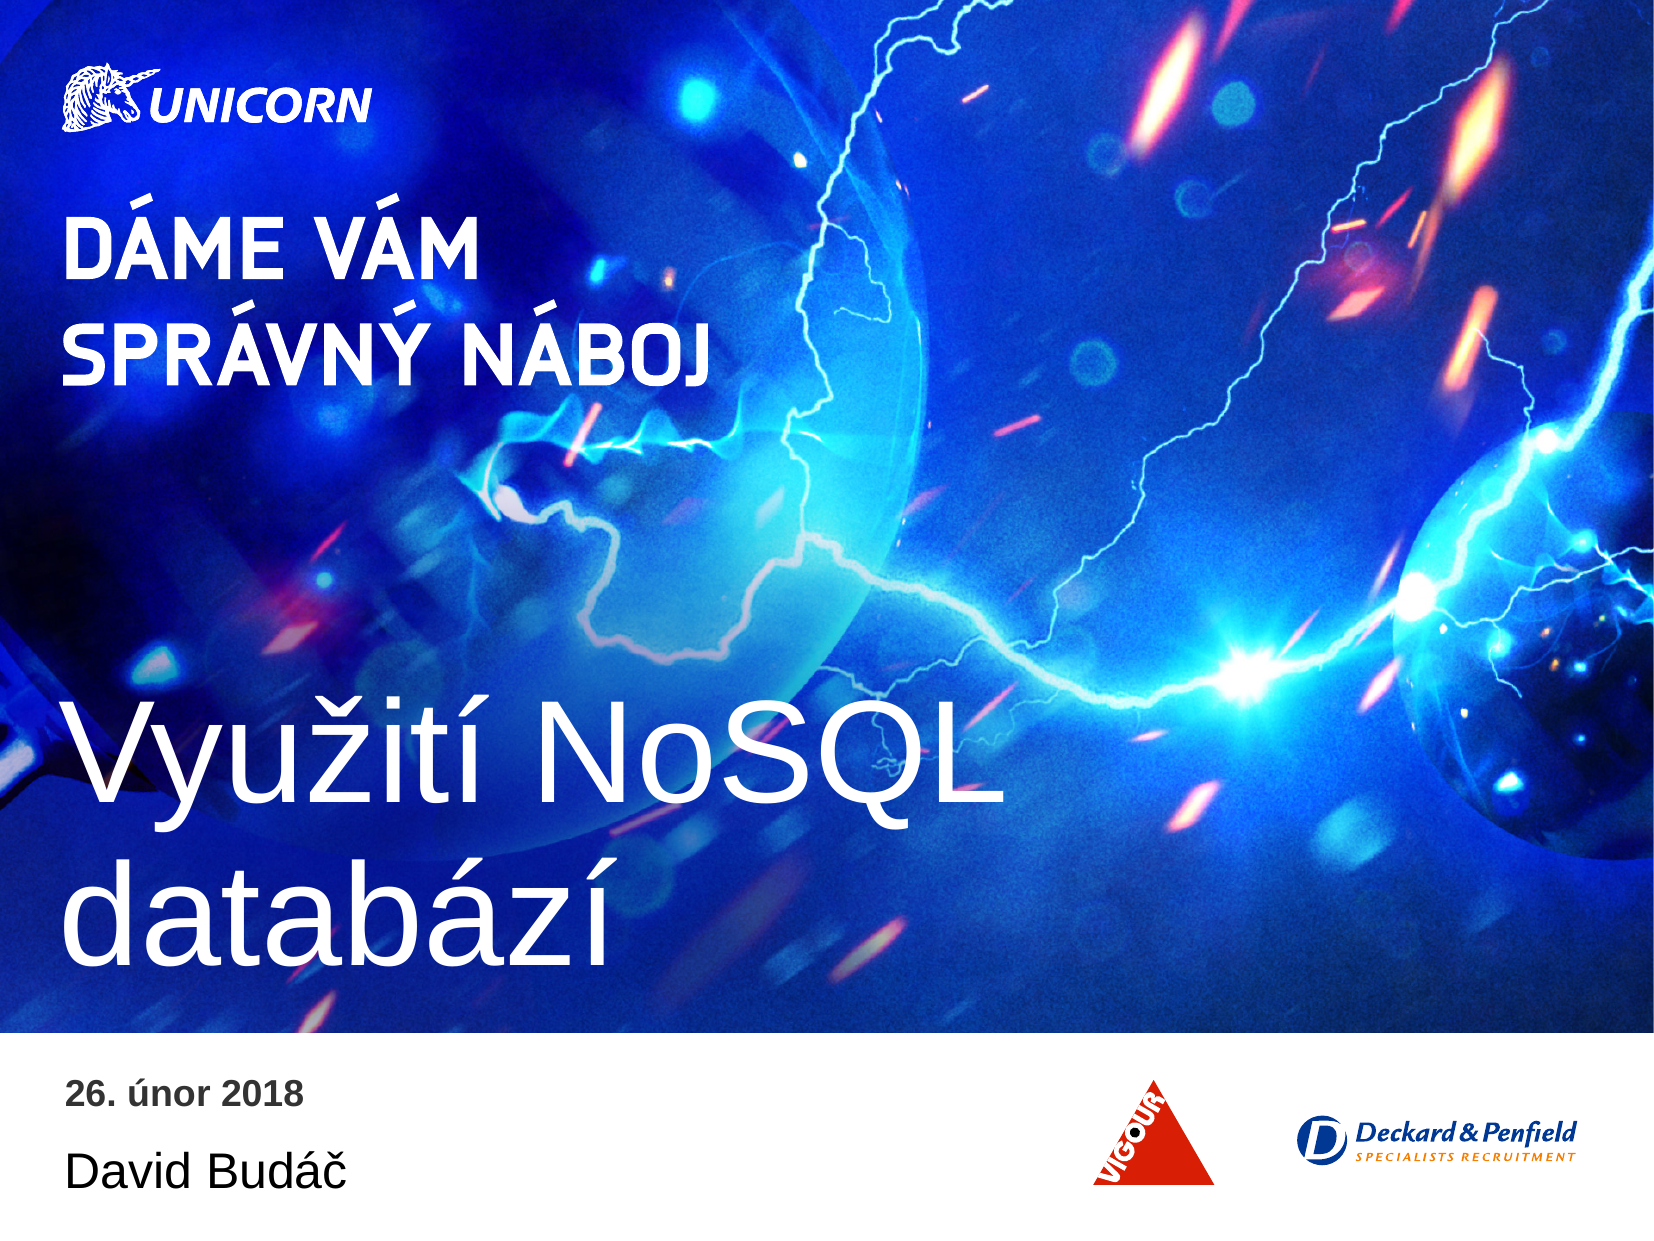

Využití NoSQL databází
26. únor 2018
# David Budáč